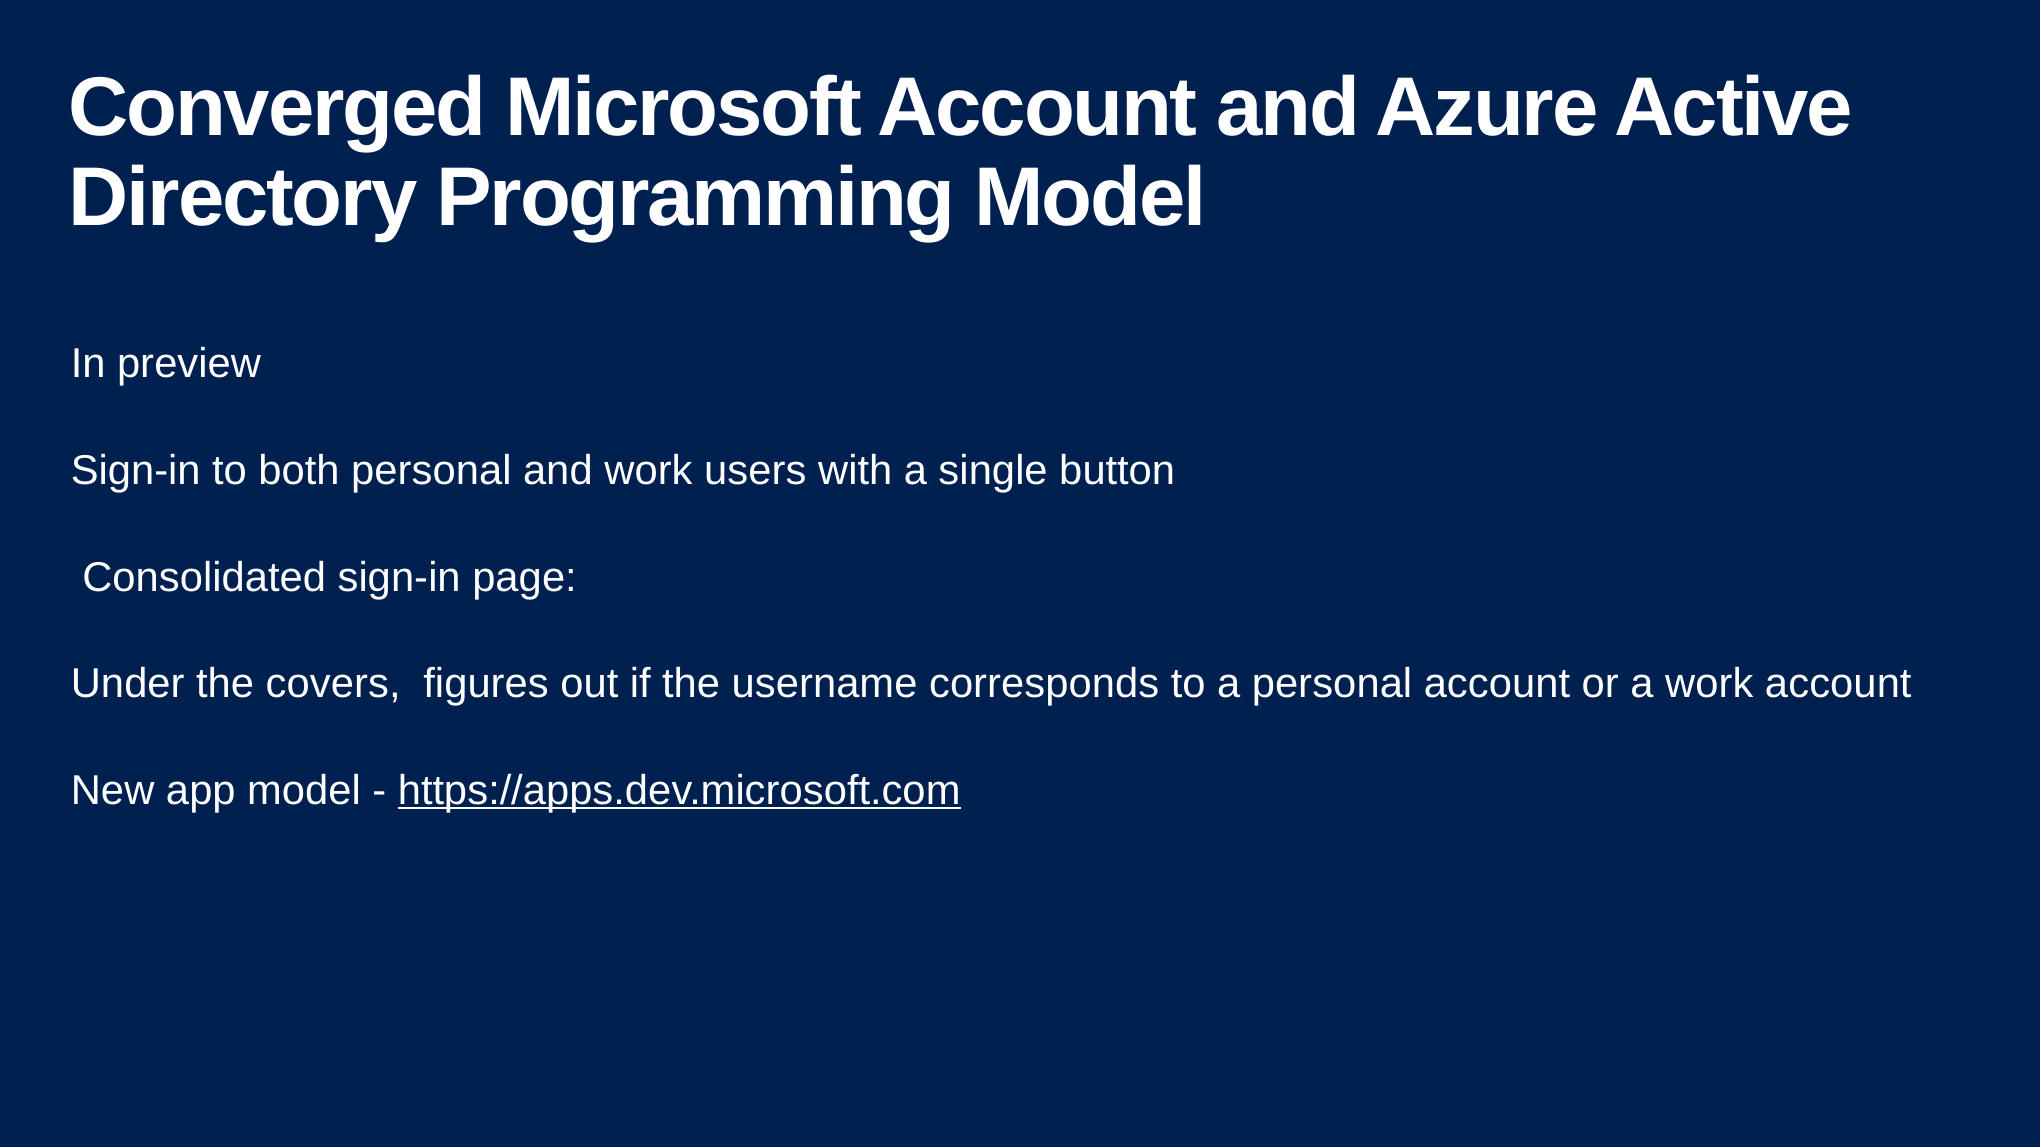

# Converged Microsoft Account and Azure Active Directory Programming Model
In preview

Sign-in to both personal and work users with a single button

 Consolidated sign-in page:

Under the covers,  figures out if the username corresponds to a personal account or a work account

New app model - https://apps.dev.microsoft.com